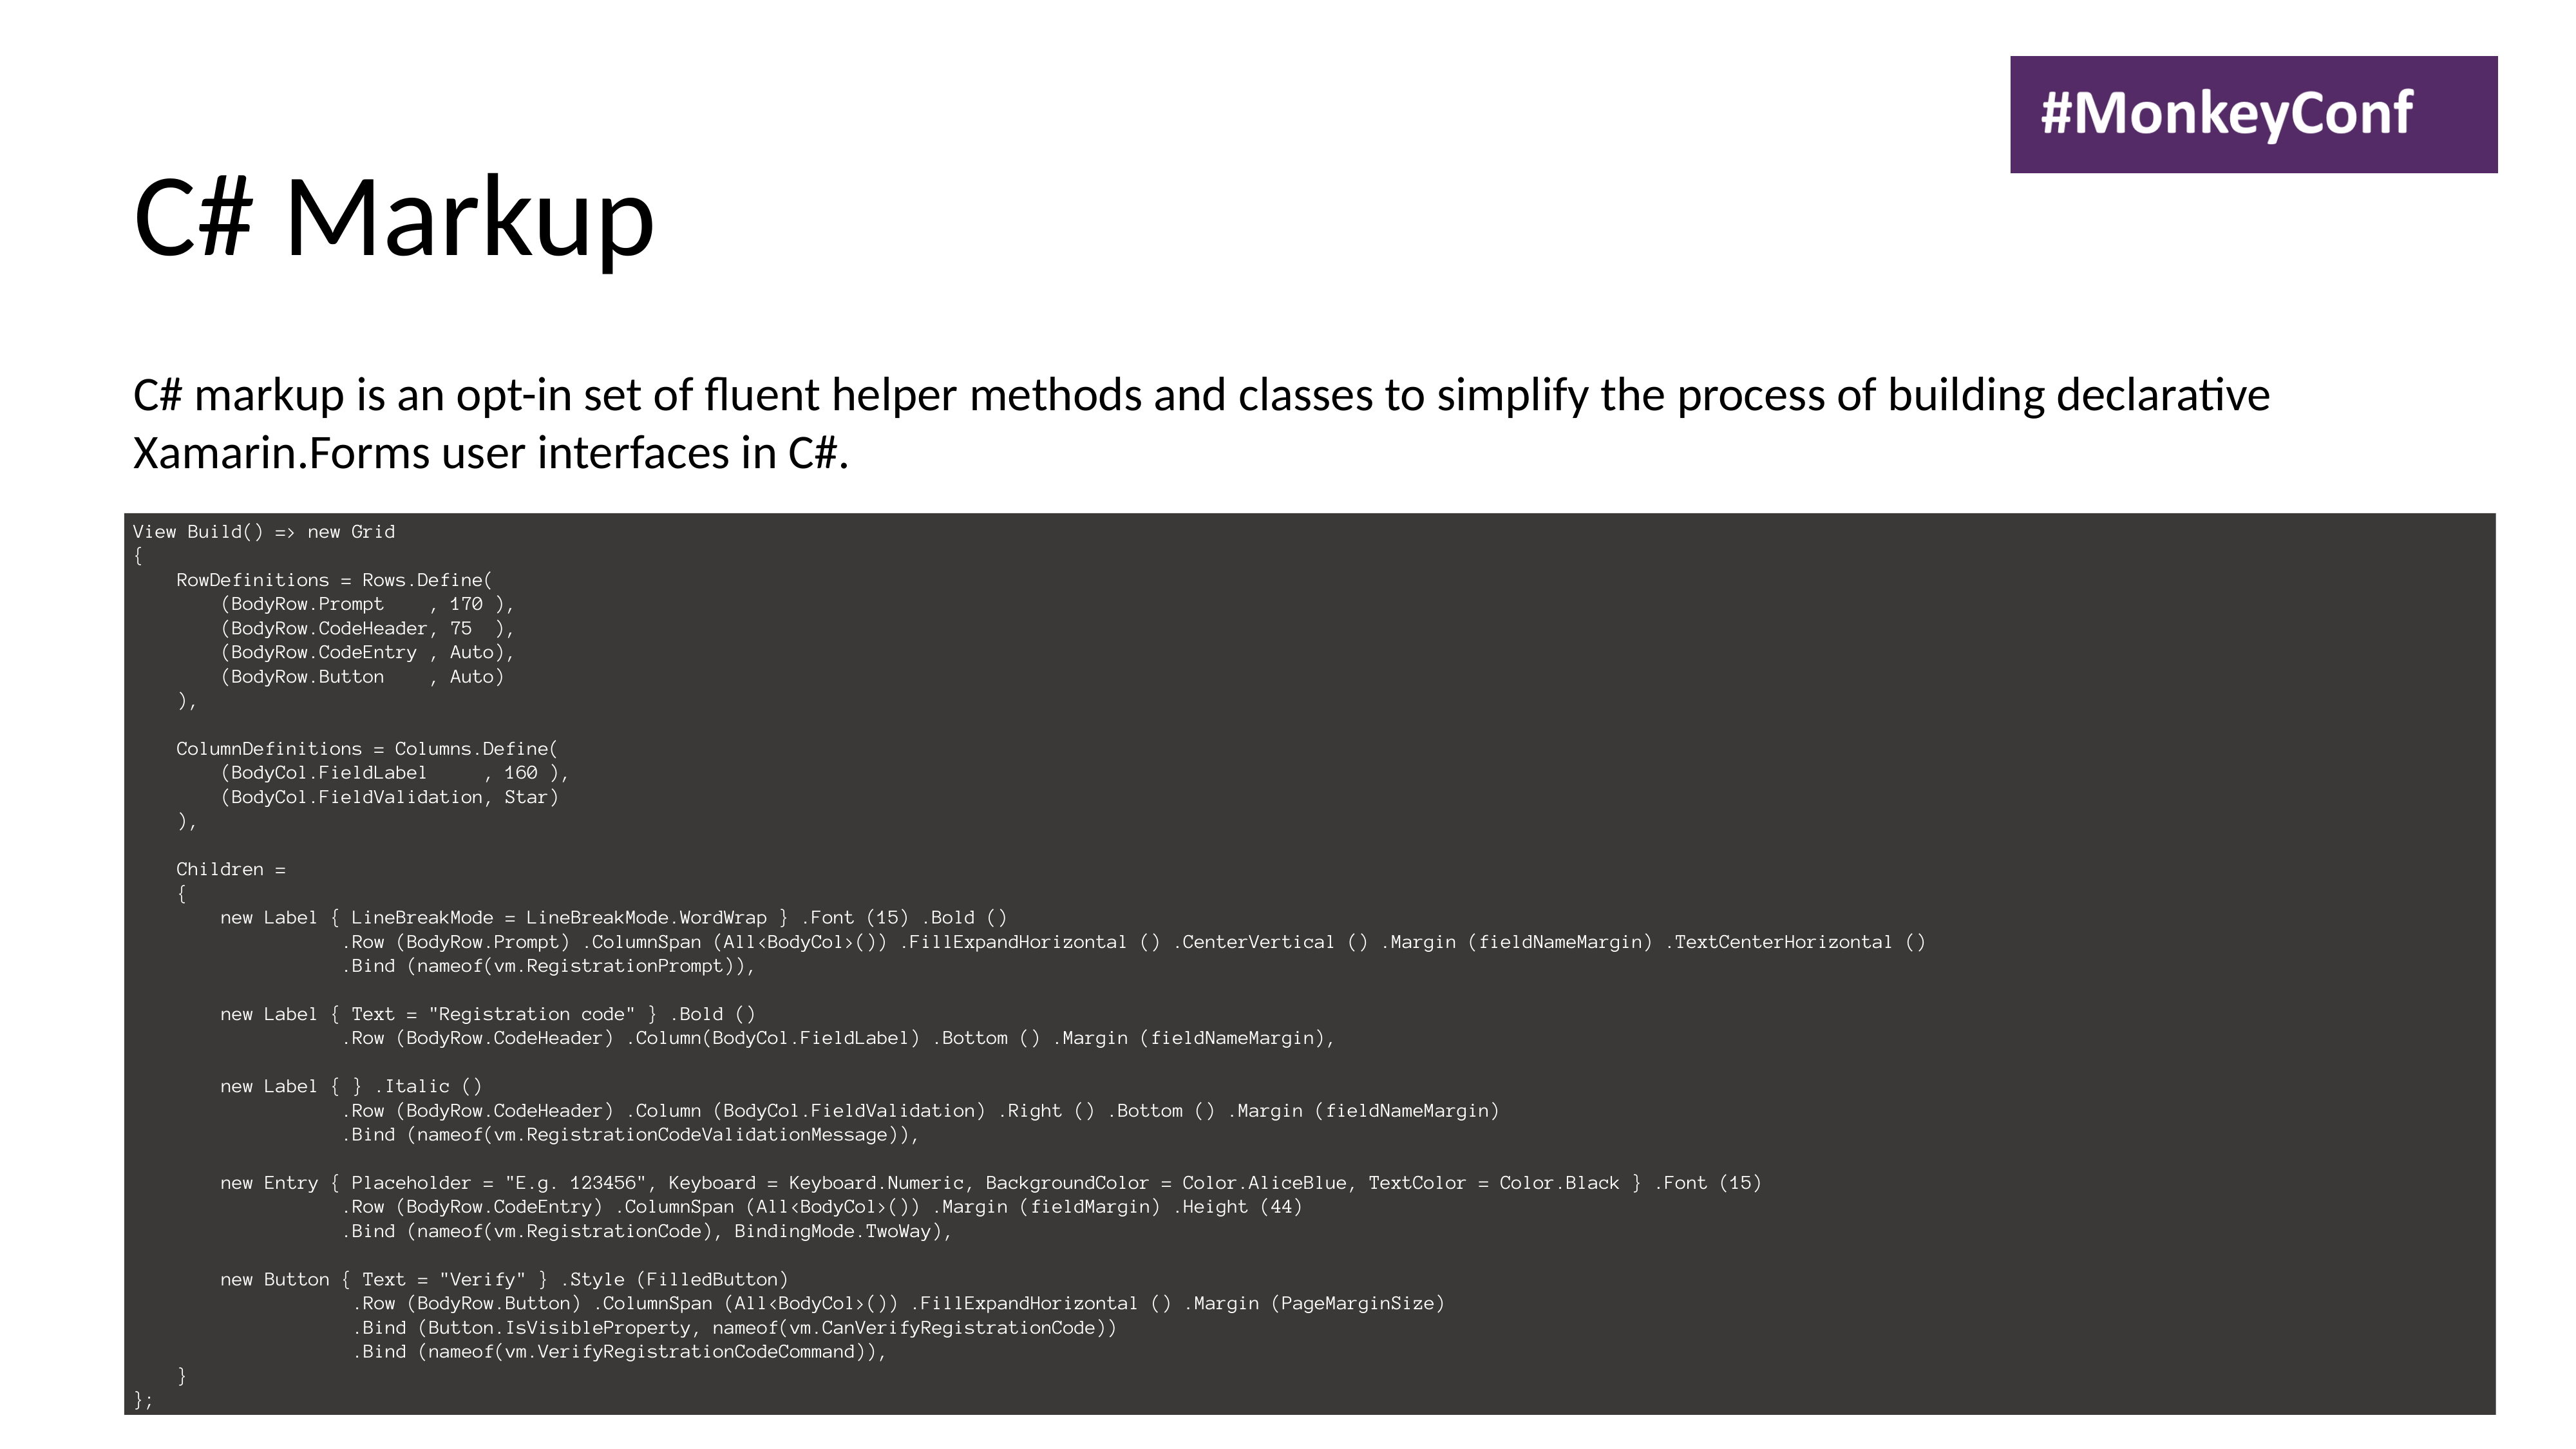

# C# Markup
C# markup is an opt-in set of fluent helper methods and classes to simplify the process of building declarative Xamarin.Forms user interfaces in C#.
View Build() => new Grid
{
    RowDefinitions = Rows.Define(
        (BodyRow.Prompt    , 170 ),
        (BodyRow.CodeHeader, 75  ),
        (BodyRow.CodeEntry , Auto),
        (BodyRow.Button    , Auto)
    ),

    ColumnDefinitions = Columns.Define(
        (BodyCol.FieldLabel     , 160 ),
        (BodyCol.FieldValidation, Star)
    ),

    Children =
    {
        new Label { LineBreakMode = LineBreakMode.WordWrap } .Font (15) .Bold ()
                   .Row (BodyRow.Prompt) .ColumnSpan (All<BodyCol>()) .FillExpandHorizontal () .CenterVertical () .Margin (fieldNameMargin) .TextCenterHorizontal ()
                   .Bind (nameof(vm.RegistrationPrompt)),

        new Label { Text = "Registration code" } .Bold ()
                   .Row (BodyRow.CodeHeader) .Column(BodyCol.FieldLabel) .Bottom () .Margin (fieldNameMargin),

        new Label { } .Italic ()
                   .Row (BodyRow.CodeHeader) .Column (BodyCol.FieldValidation) .Right () .Bottom () .Margin (fieldNameMargin)
                   .Bind (nameof(vm.RegistrationCodeValidationMessage)),

        new Entry { Placeholder = "E.g. 123456", Keyboard = Keyboard.Numeric, BackgroundColor = Color.AliceBlue, TextColor = Color.Black } .Font (15)
                   .Row (BodyRow.CodeEntry) .ColumnSpan (All<BodyCol>()) .Margin (fieldMargin) .Height (44)
                   .Bind (nameof(vm.RegistrationCode), BindingMode.TwoWay),

        new Button { Text = "Verify" } .Style (FilledButton)
                    .Row (BodyRow.Button) .ColumnSpan (All<BodyCol>()) .FillExpandHorizontal () .Margin (PageMarginSize)
                    .Bind (Button.IsVisibleProperty, nameof(vm.CanVerifyRegistrationCode))
                    .Bind (nameof(vm.VerifyRegistrationCodeCommand)),
    }
};